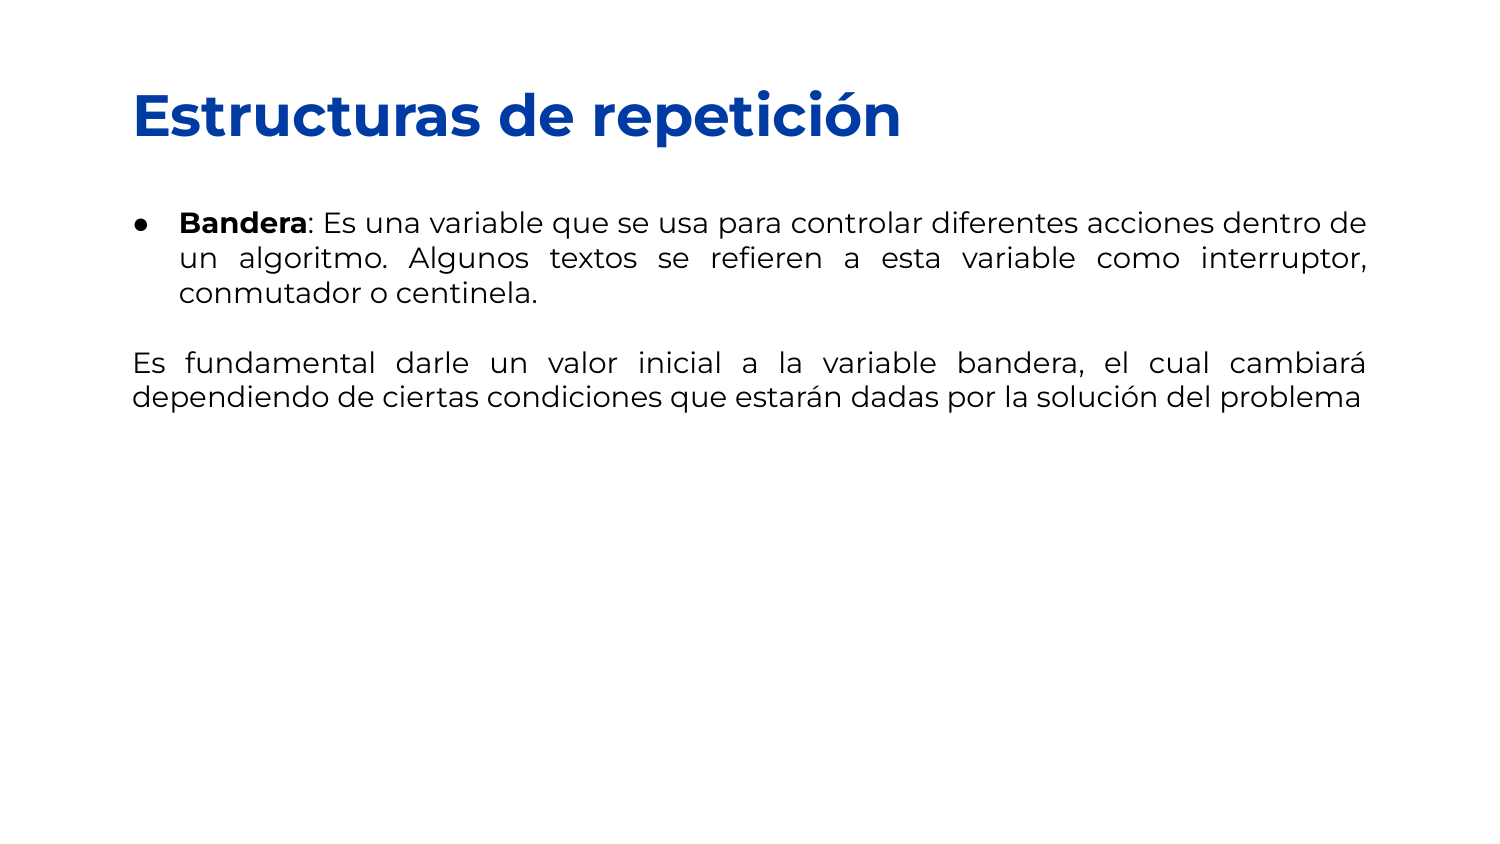

# Estructuras de repetición
Bandera: Es una variable que se usa para controlar diferentes acciones dentro de un algoritmo. Algunos textos se refieren a esta variable como interruptor, conmutador o centinela.

Es fundamental darle un valor inicial a la variable bandera, el cual cambiará dependiendo de ciertas condiciones que estarán dadas por la solución del problema